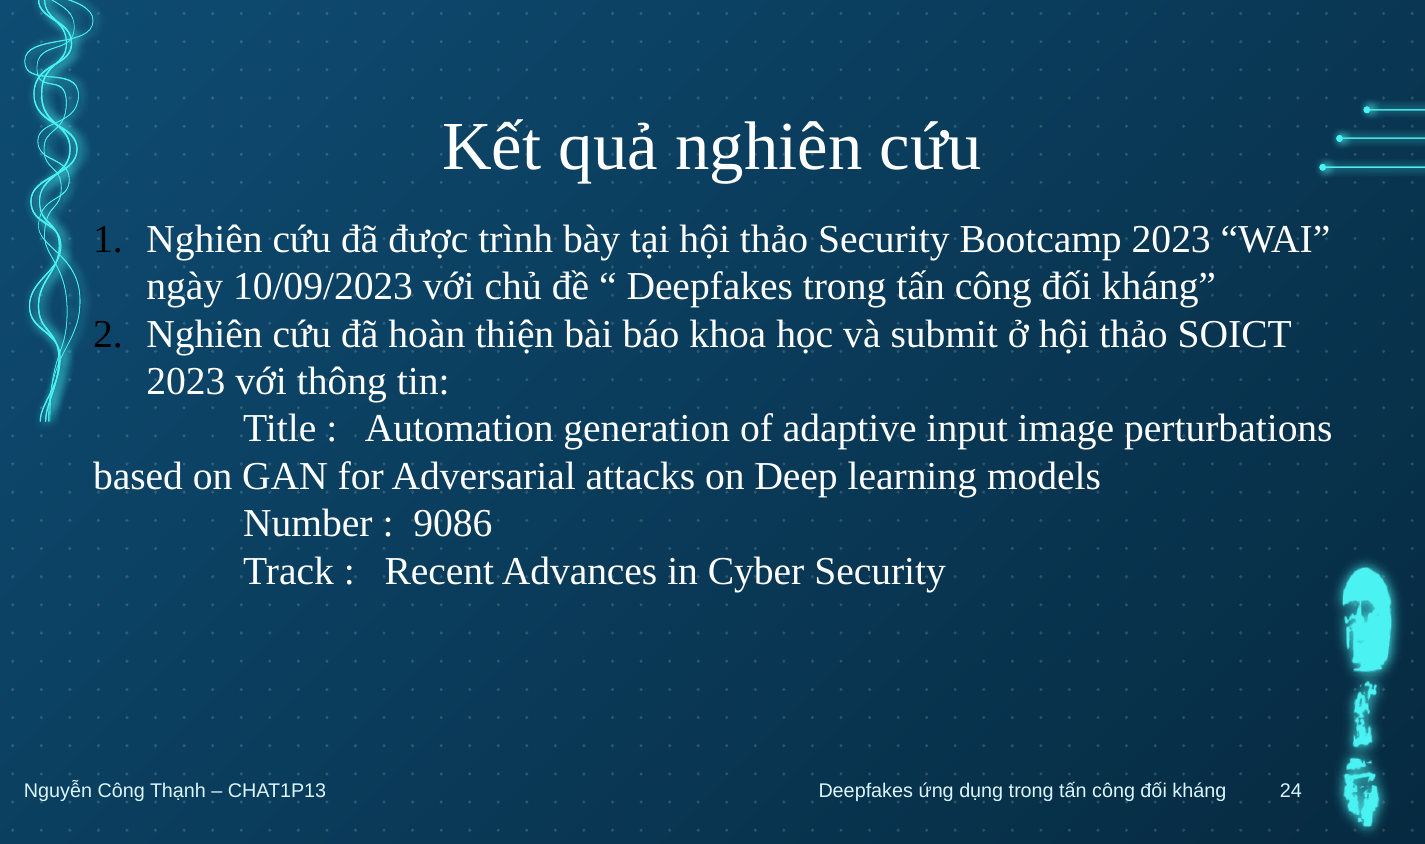

# Kết quả nghiên cứu
Nghiên cứu đã được trình bày tại hội thảo Security Bootcamp 2023 “WAI” ngày 10/09/2023 với chủ đề “ Deepfakes trong tấn công đối kháng”
Nghiên cứu đã hoàn thiện bài báo khoa học và submit ở hội thảo SOICT 2023 với thông tin:
 	Title :   Automation generation of adaptive input image perturbations based on GAN for Adversarial attacks on Deep learning models
	Number :  9086
	Track :   Recent Advances in Cyber Security
Nguyễn Công Thạnh – CHAT1P13
24
Deepfakes ứng dụng trong tấn công đối kháng